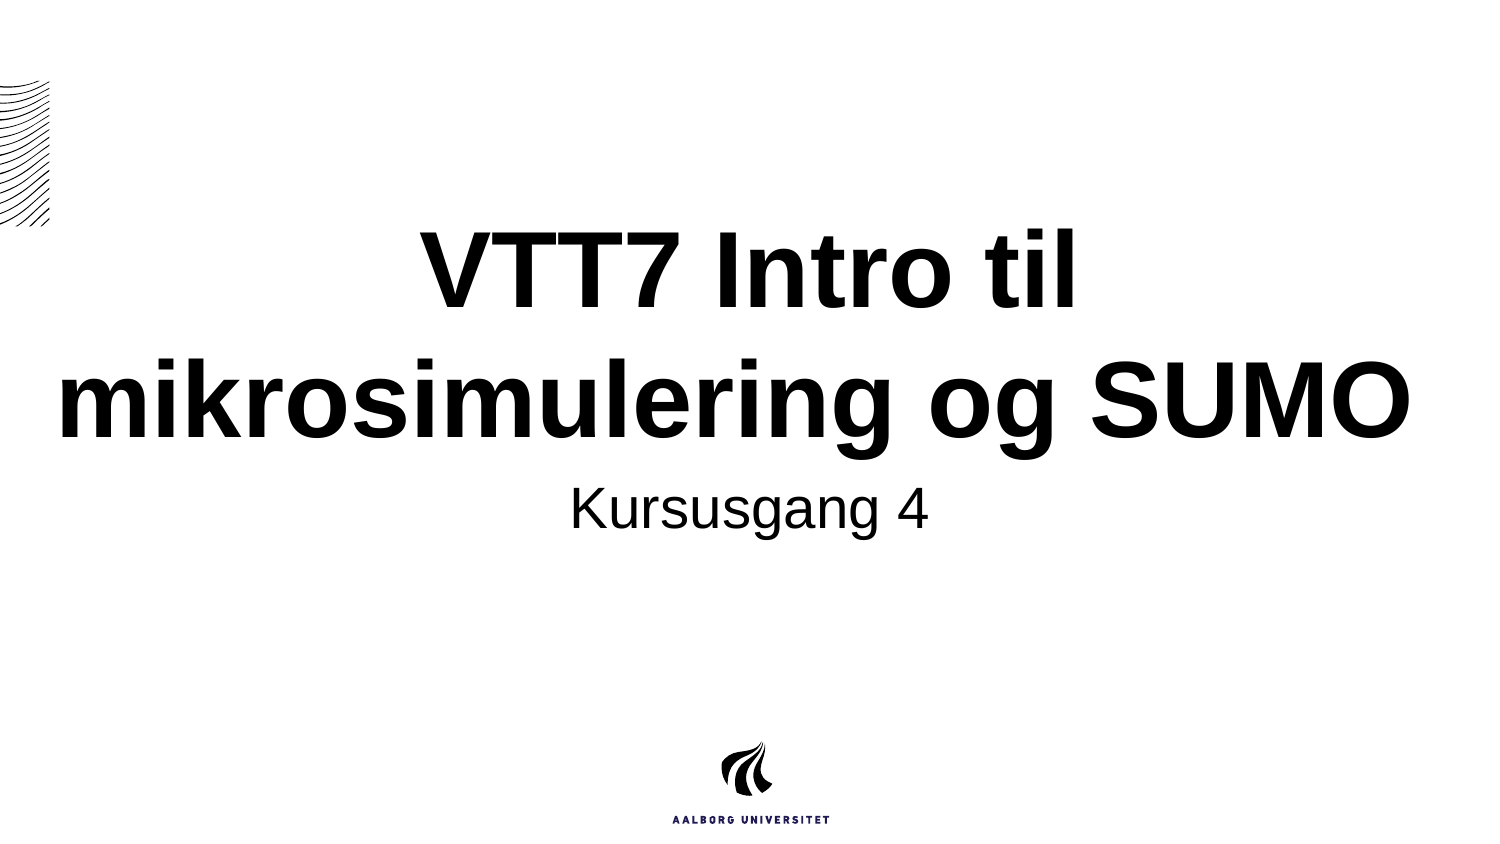

# VTT7 Intro til mikrosimulering og SUMO
Kursusgang 4